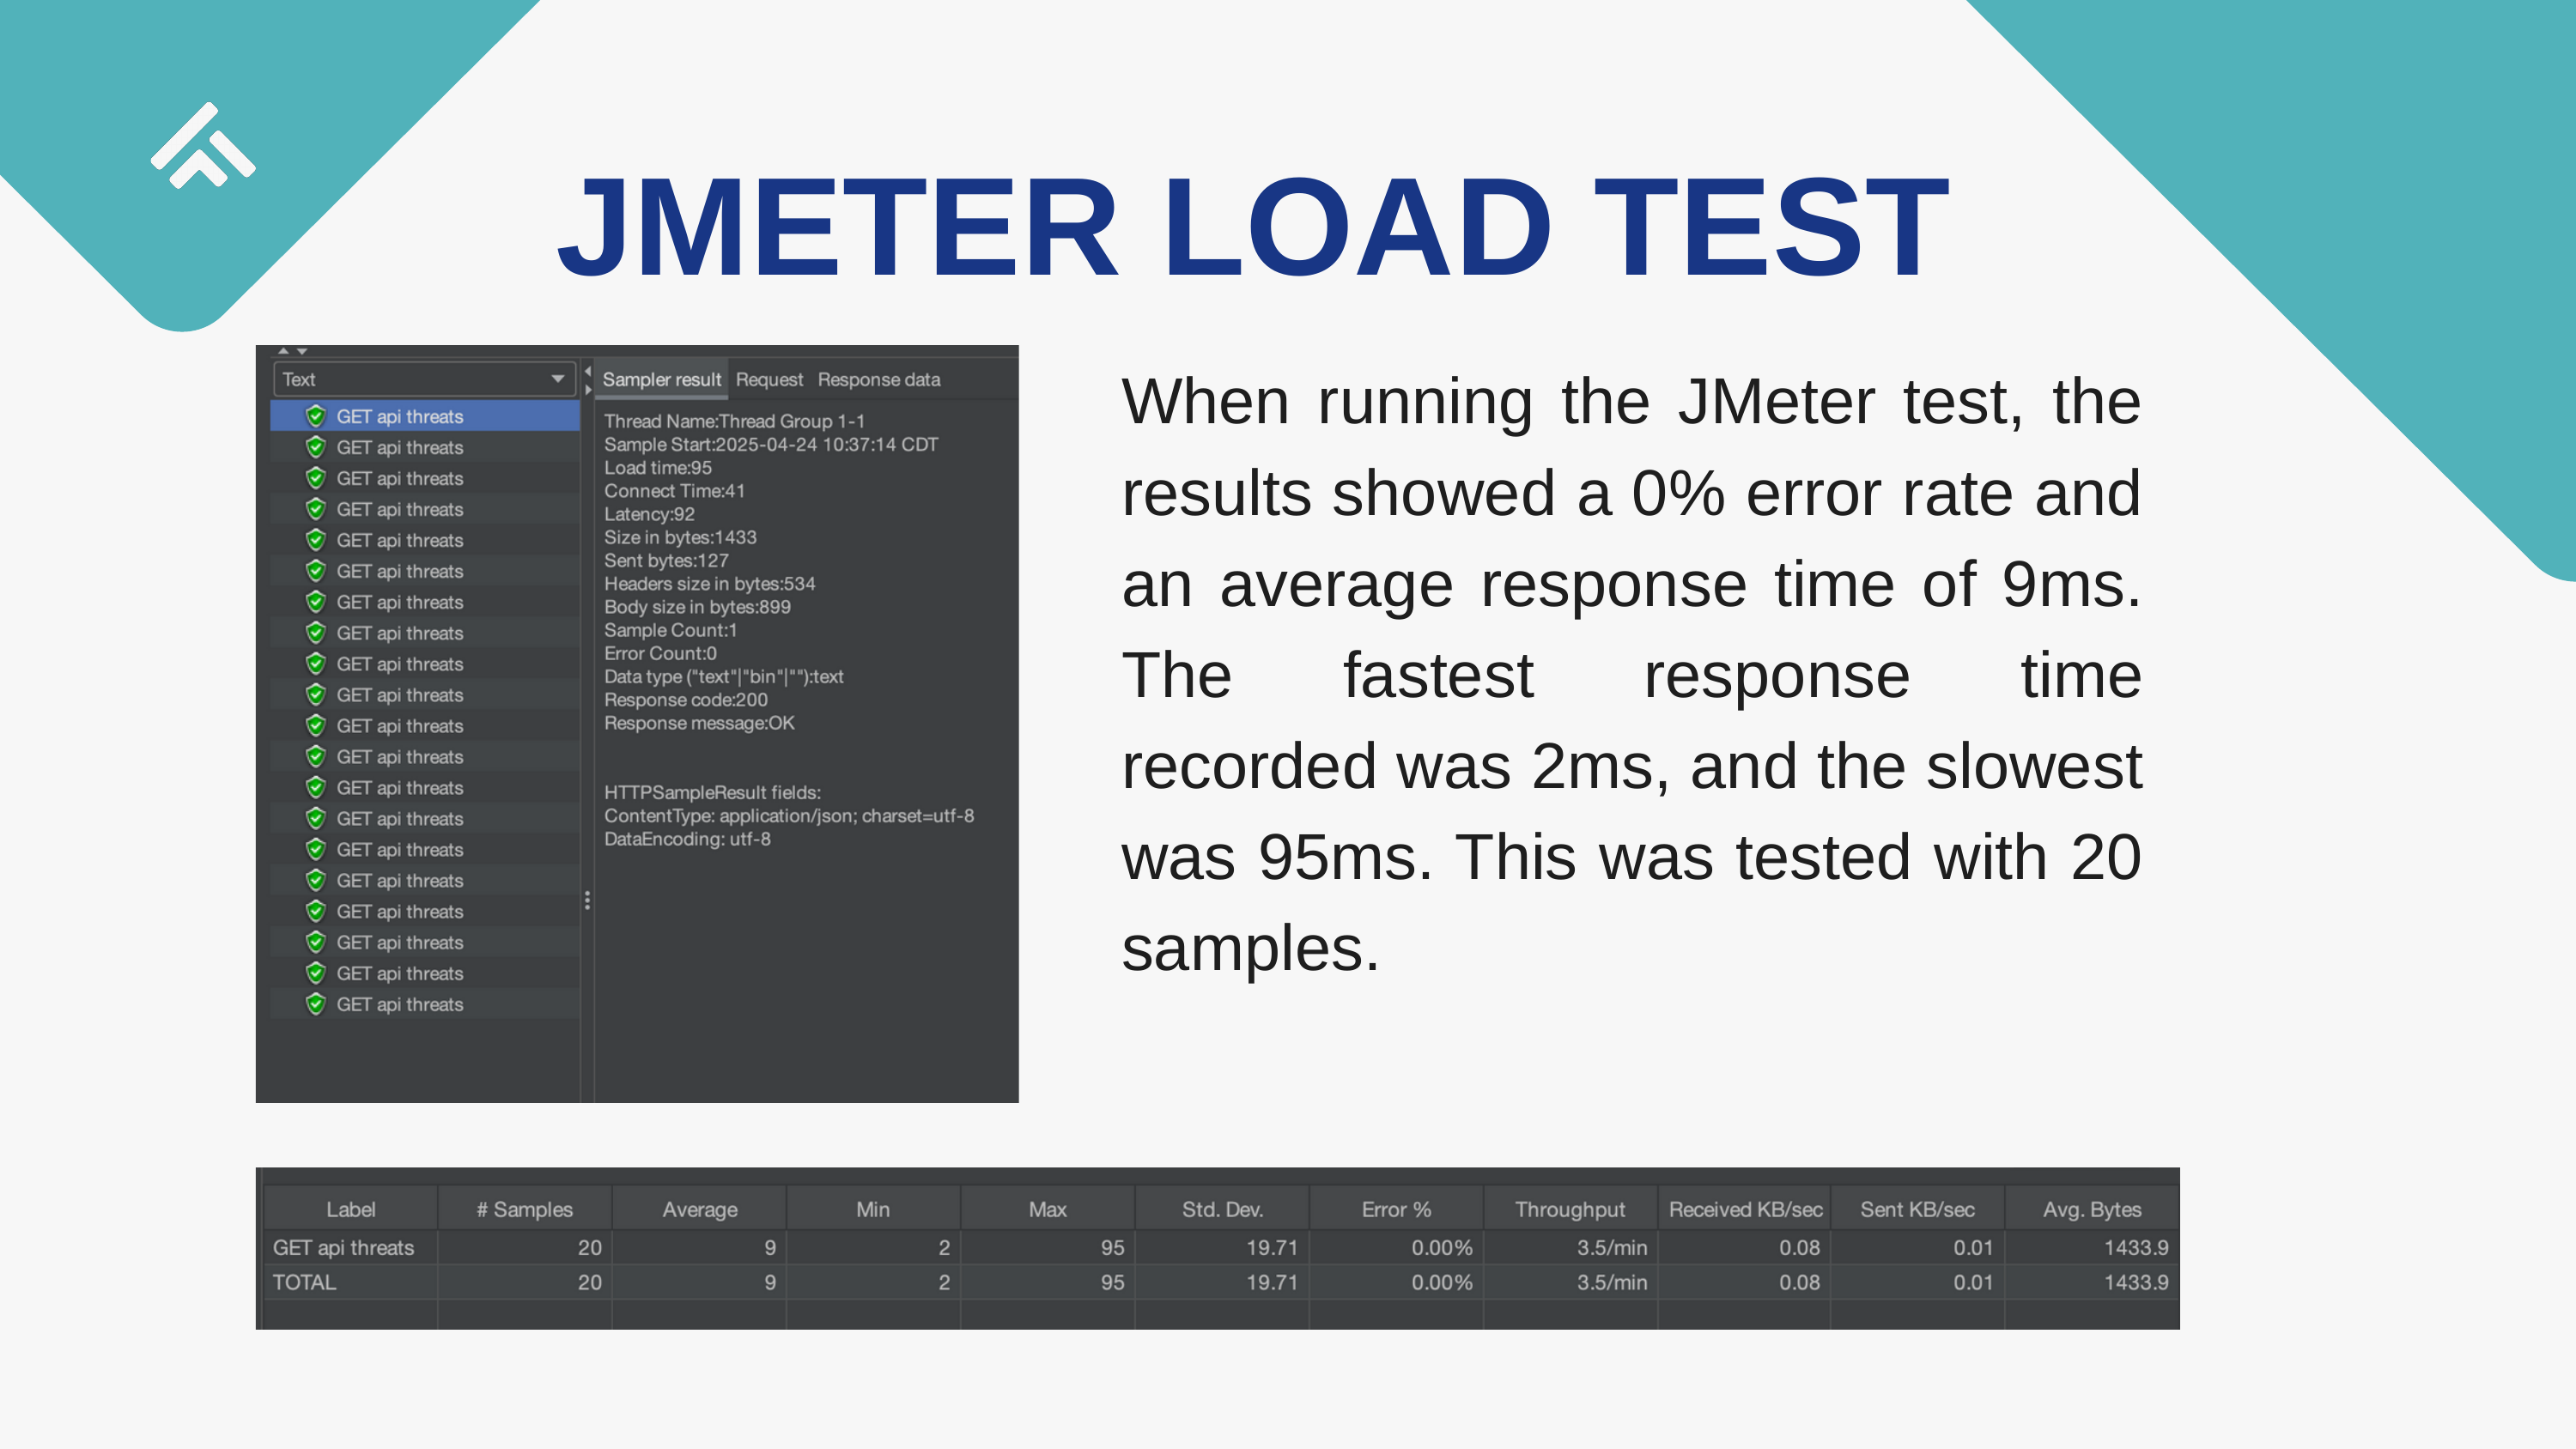

JMETER LOAD TEST

When running the JMeter test, the results showed a 0% error rate and an average response time of 9ms. The fastest response time recorded was 2ms, and the slowest was 95ms. This was tested with 20 samples.